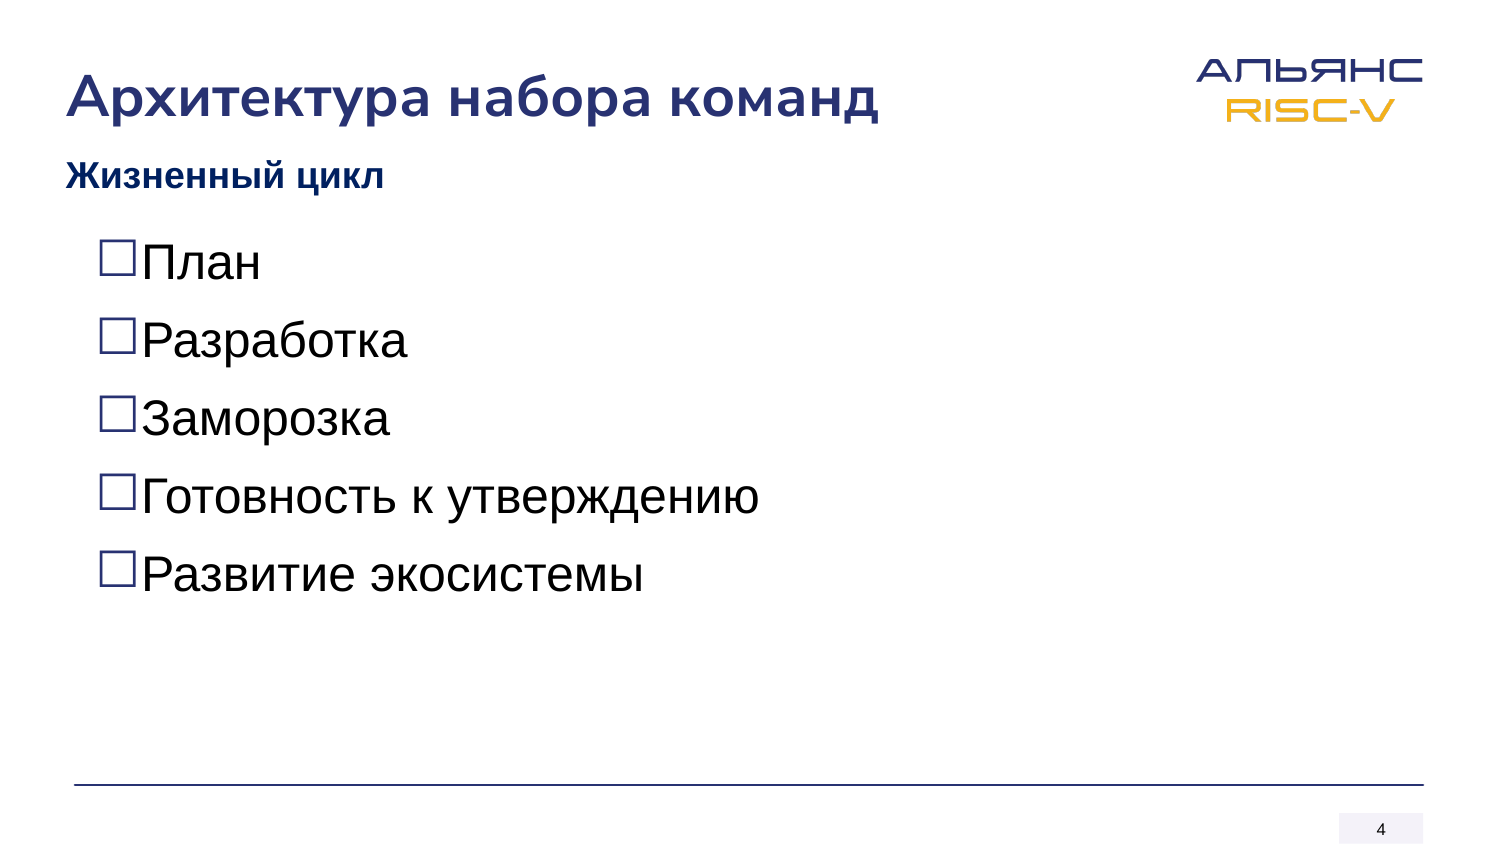

# Архитектура набора команд
Жизненный цикл

План
Разработка
Заморозка
Готовность к утверждению
Развитие экосистемы